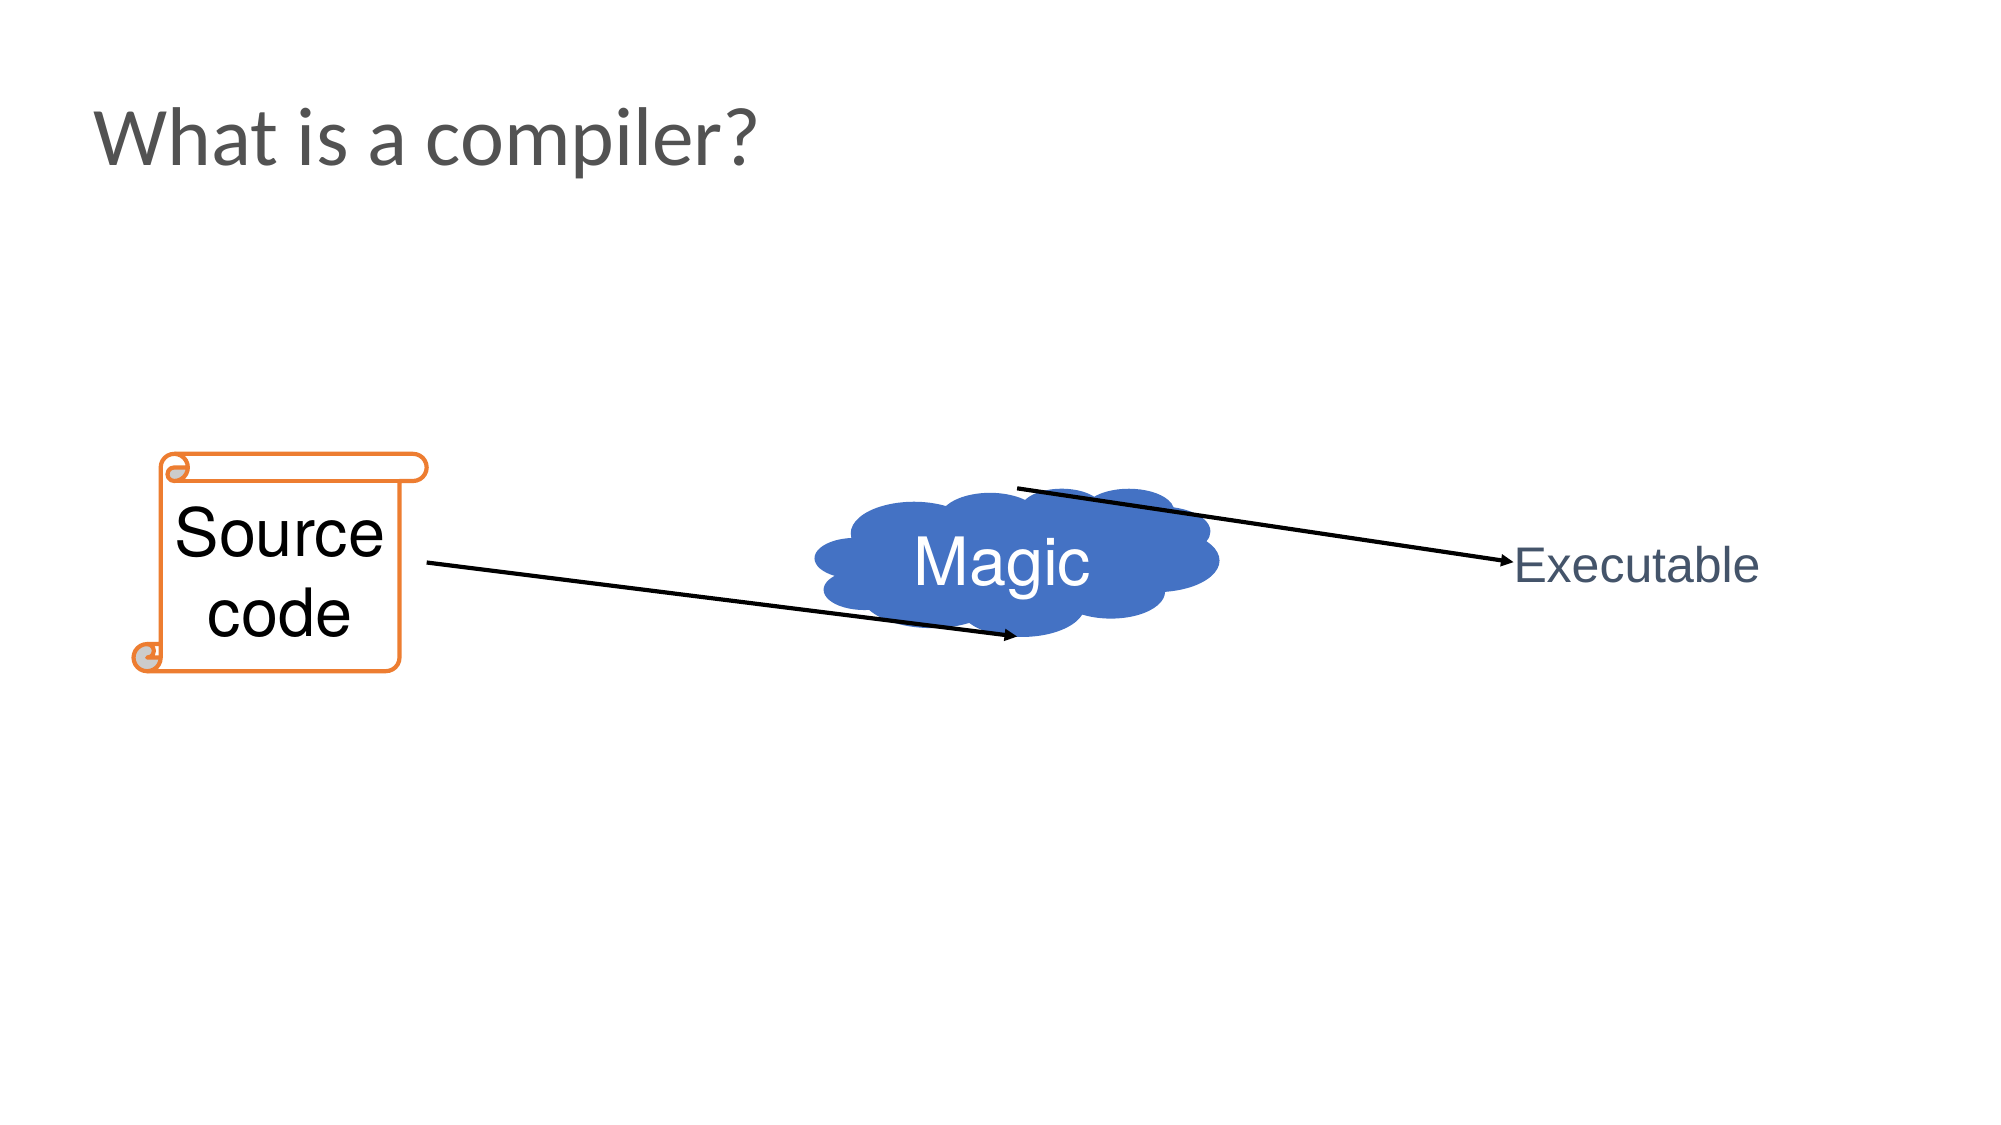

# What is a compiler?
Source code
Magic
Executable